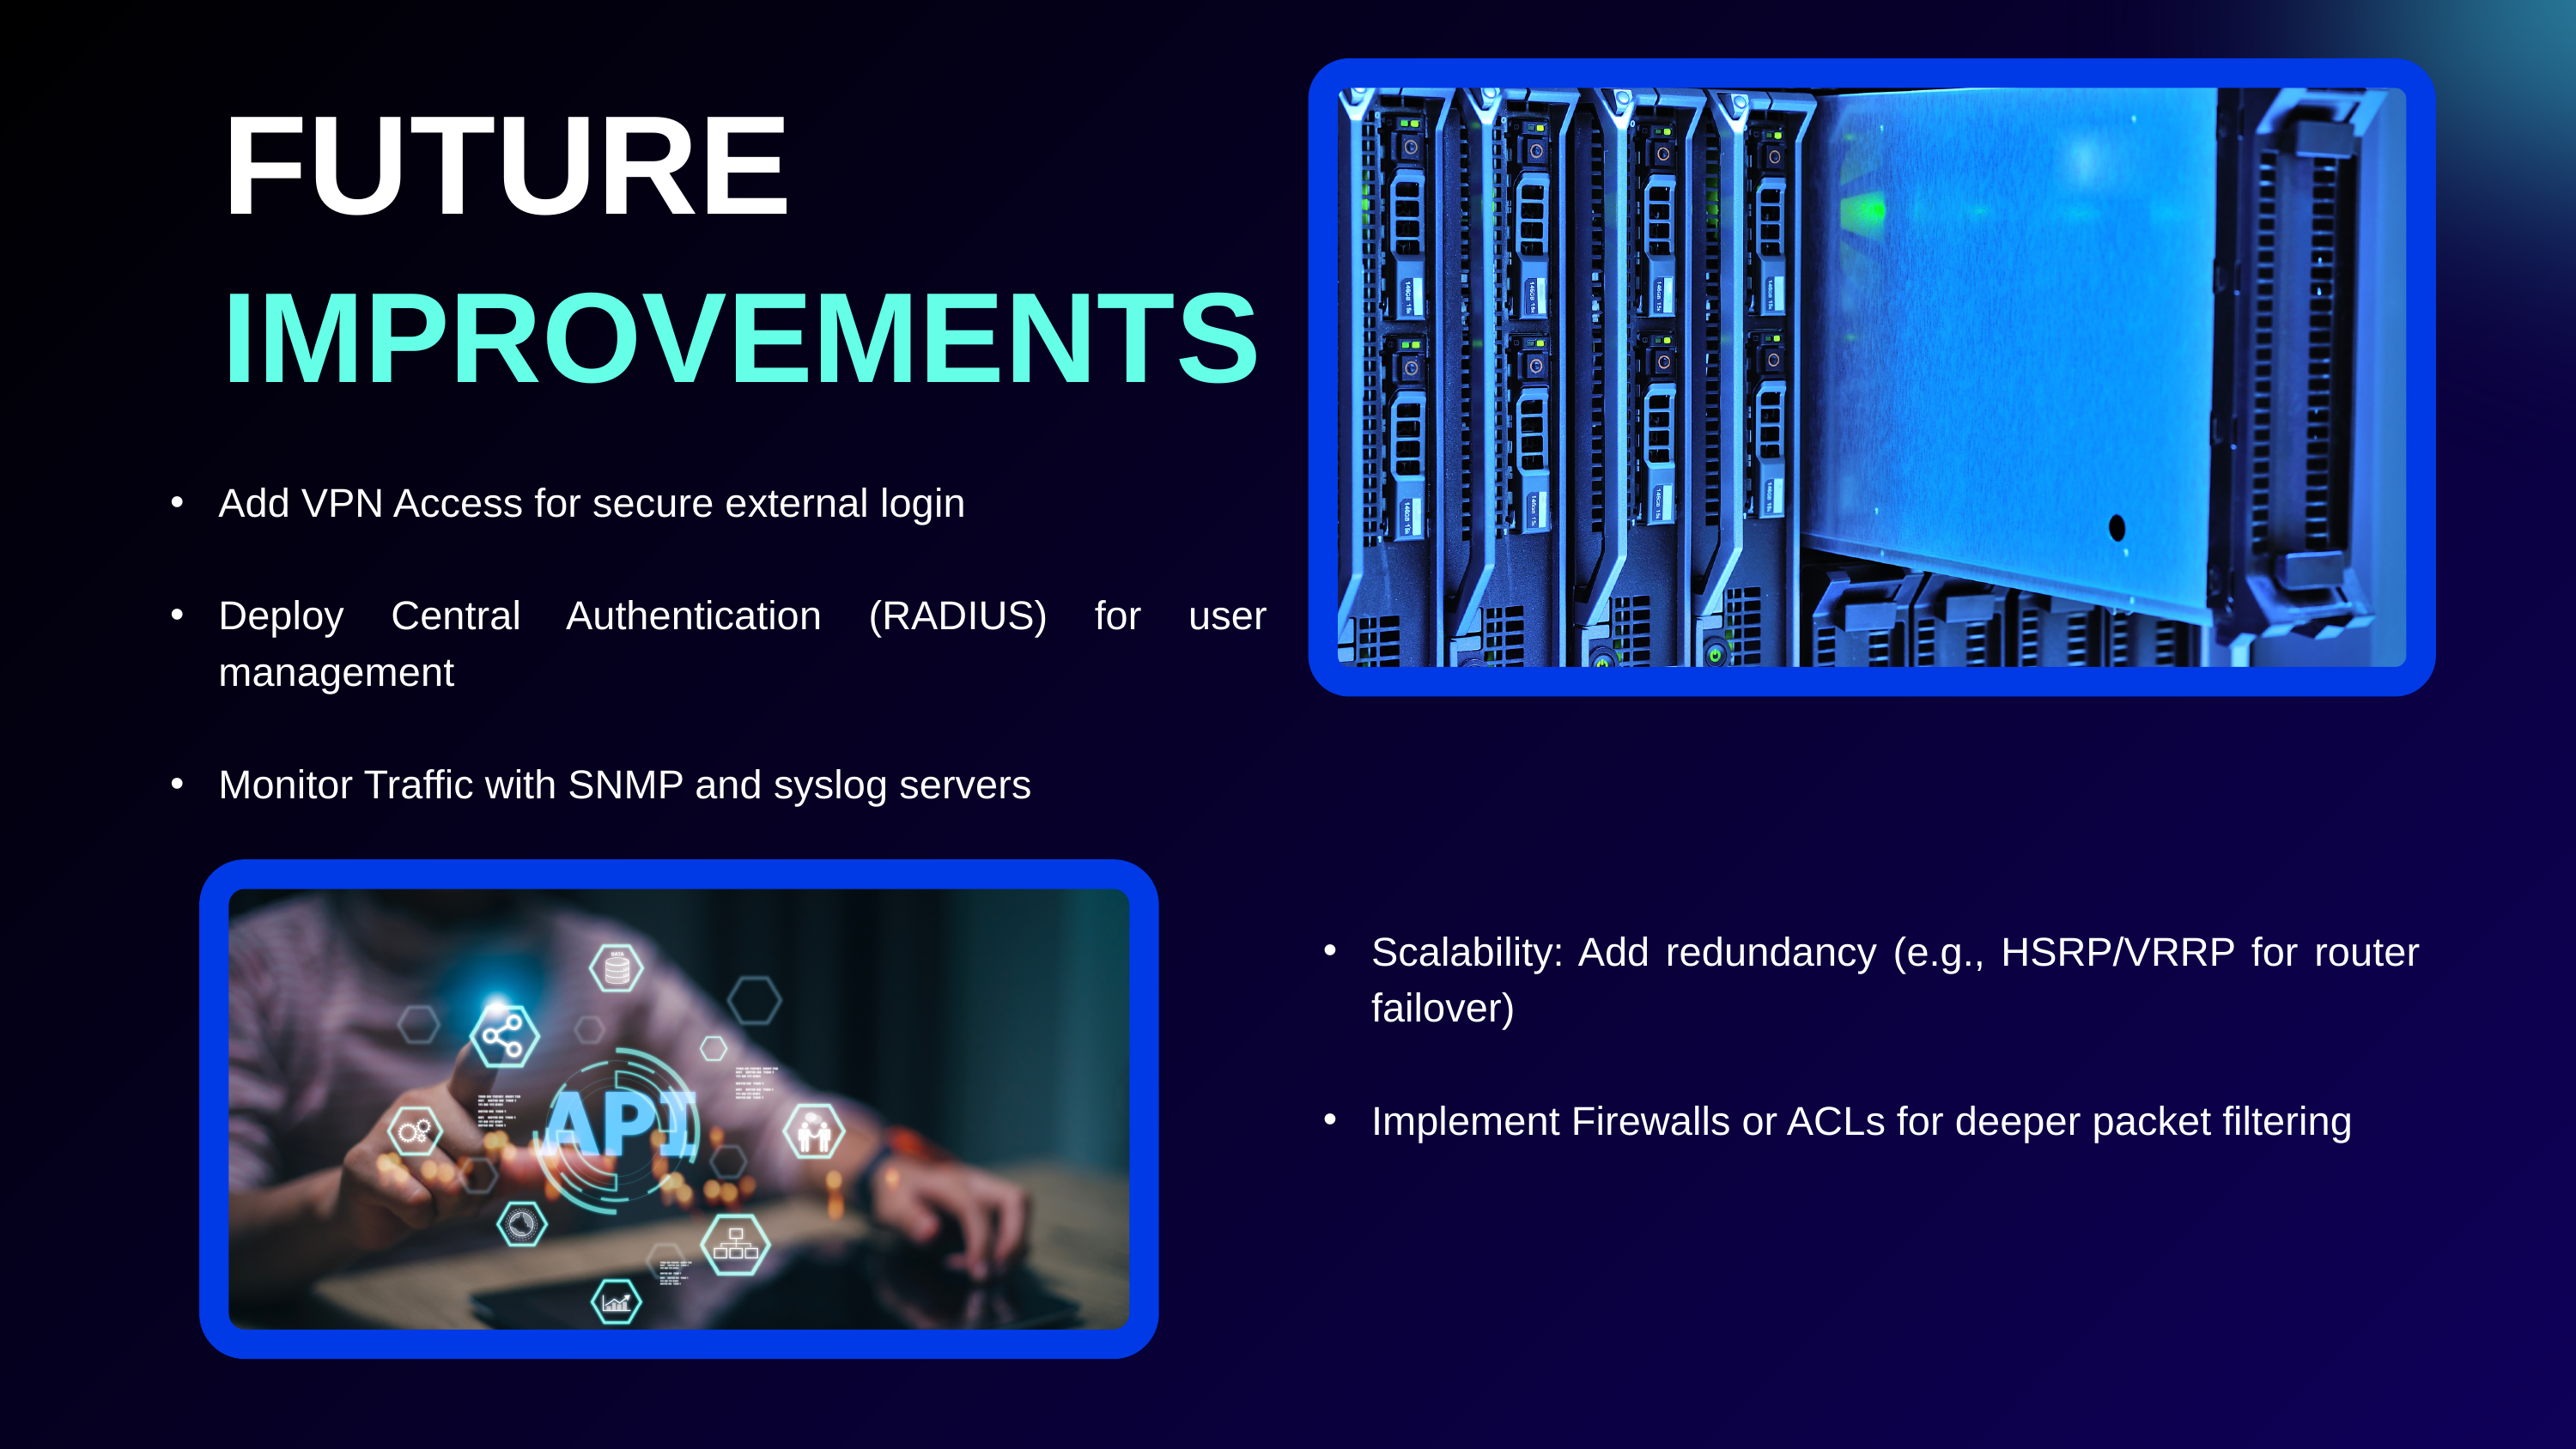

FUTURE

IMPROVEMENTS
Add VPN Access for secure external login

Deploy Central Authentication (RADIUS) for user management

Monitor Traffic with SNMP and syslog servers

Scalability: Add redundancy (e.g., HSRP/VRRP for router failover)

Implement Firewalls or ACLs for deeper packet filtering